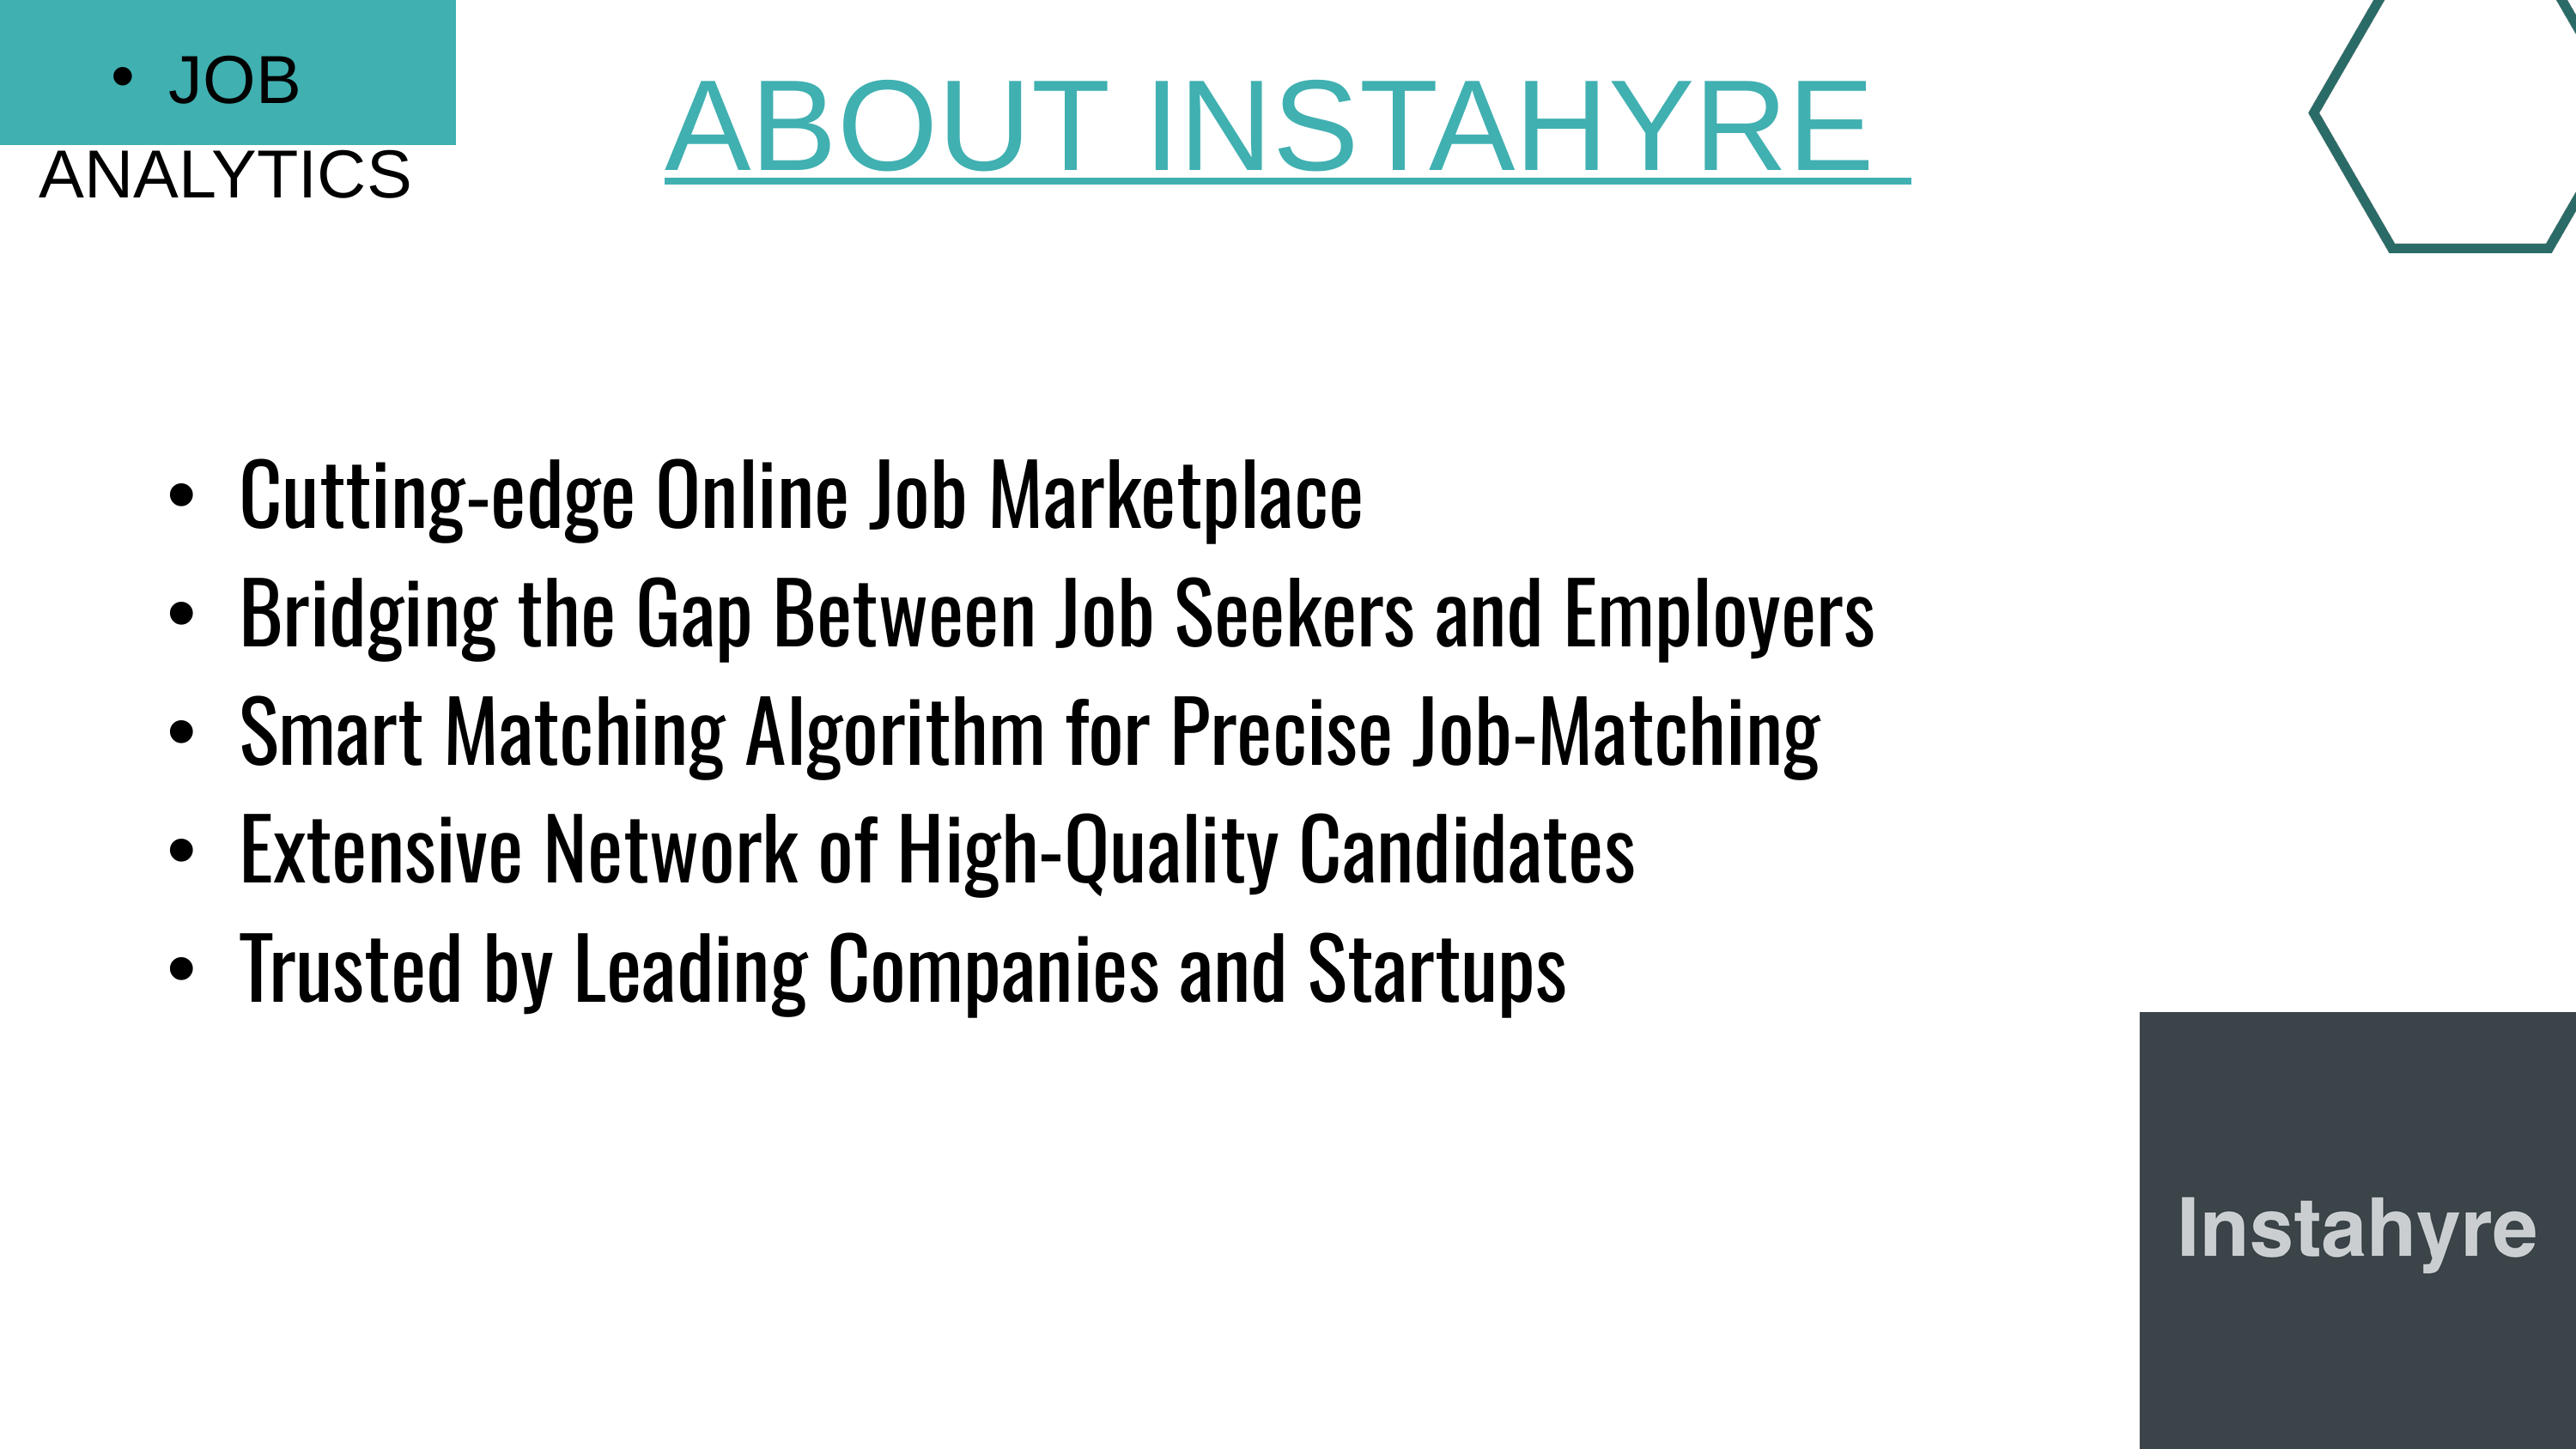

ABOUT INSTAHYRE
JOB ANALYTICS
Cutting-edge Online Job Marketplace
Bridging the Gap Between Job Seekers and Employers
Smart Matching Algorithm for Precise Job-Matching
Extensive Network of High-Quality Candidates
Trusted by Leading Companies and Startups